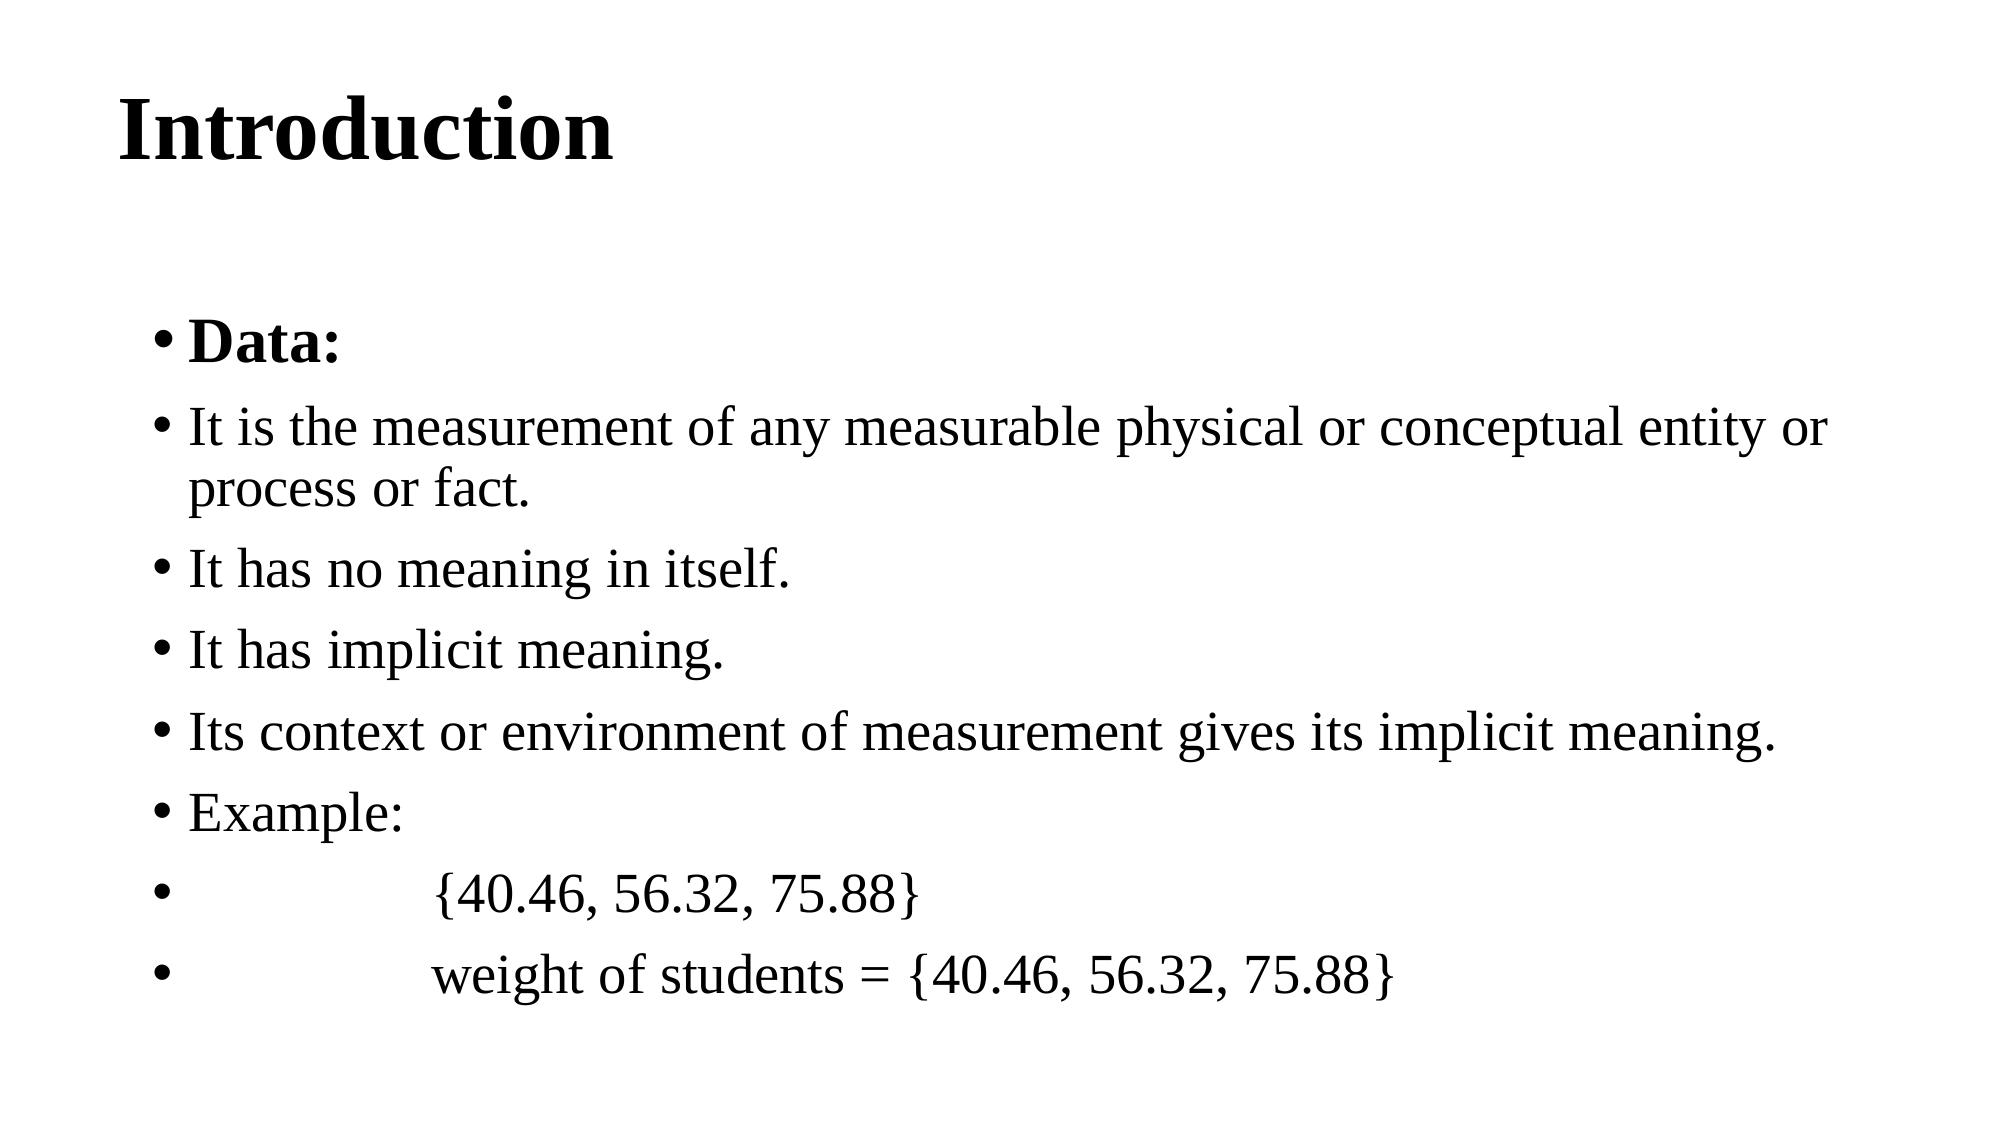

# Introduction
Data:
It is the measurement of any measurable physical or conceptual entity or process or fact.
It has no meaning in itself.
It has implicit meaning.
Its context or environment of measurement gives its implicit meaning.
Example:
                 {40.46, 56.32, 75.88}
                 weight of students = {40.46, 56.32, 75.88}